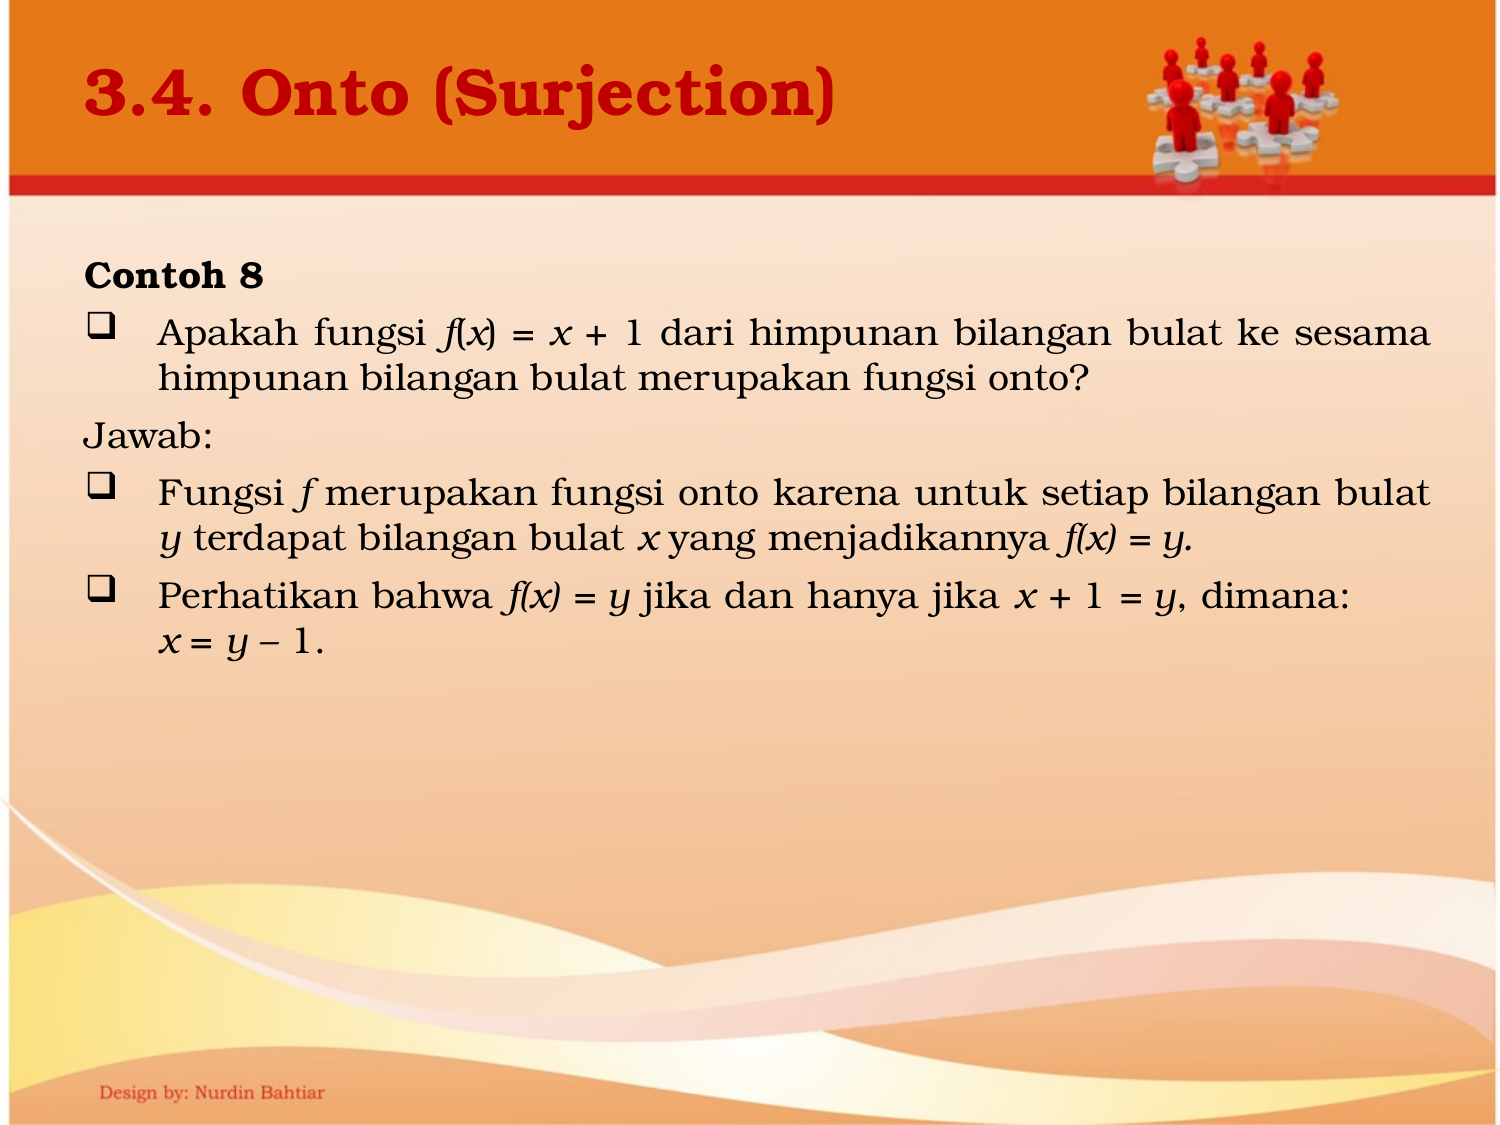

# 3.4. Onto (Surjection)
Contoh 8
Apakah fungsi f(x) = x + 1 dari himpunan bilangan bulat ke sesama himpunan bilangan bulat merupakan fungsi onto?
Jawab:
Fungsi f merupakan fungsi onto karena untuk setiap bilangan bulat y terdapat bilangan bulat x yang menjadikannya f(x) = y.
Perhatikan bahwa f(x) = y jika dan hanya jika x + 1 = y, dimana:       x = y – 1.